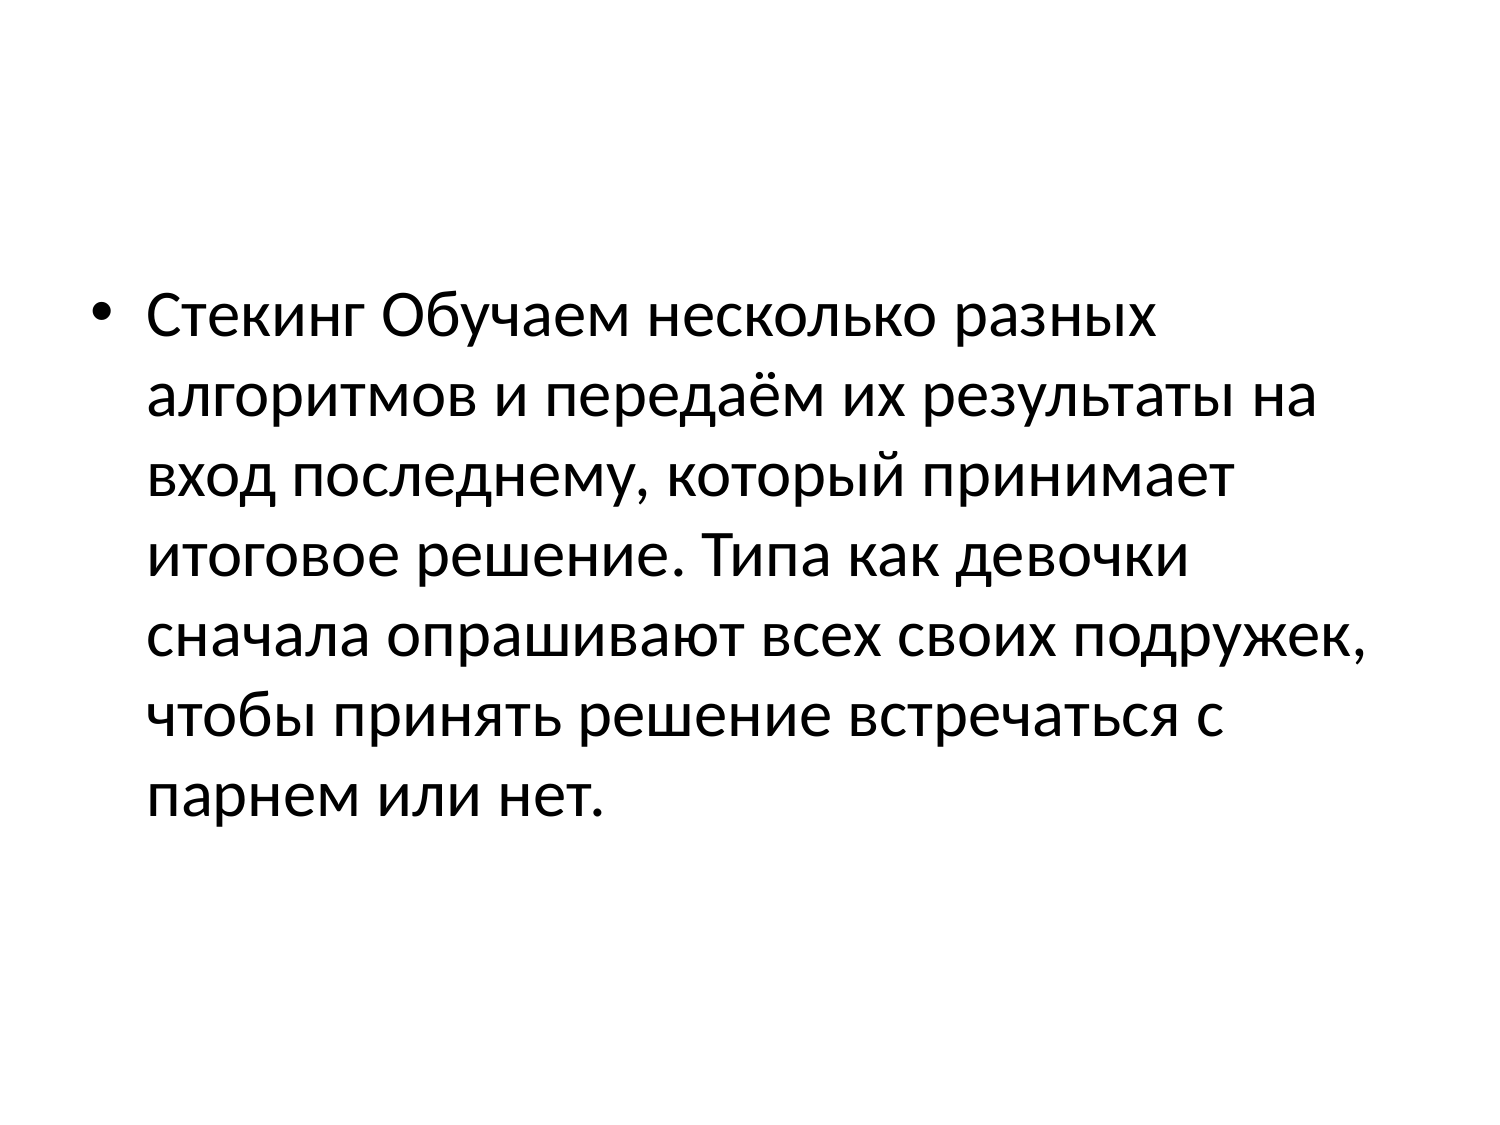

#
Стекинг Обучаем несколько разных алгоритмов и передаём их результаты на вход последнему, который принимает итоговое решение. Типа как девочки сначала опрашивают всех своих подружек, чтобы принять решение встречаться с парнем или нет.